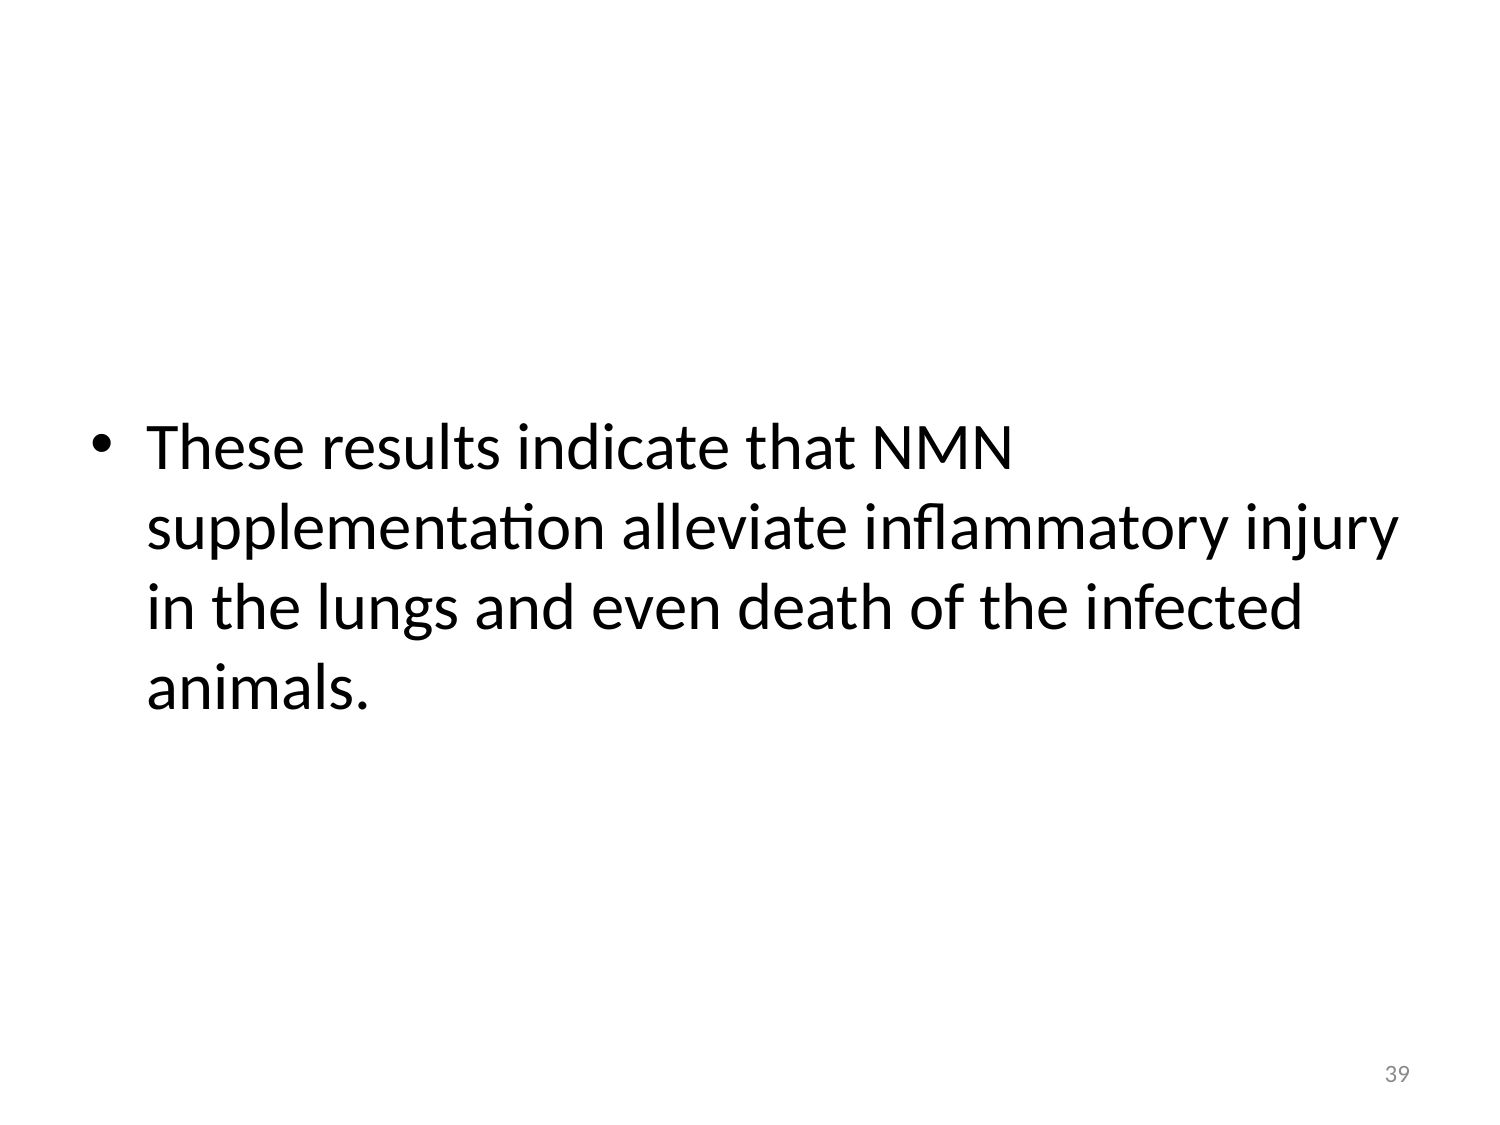

These results indicate that NMN supplementation alleviate inflammatory injury in the lungs and even death of the infected animals.
39